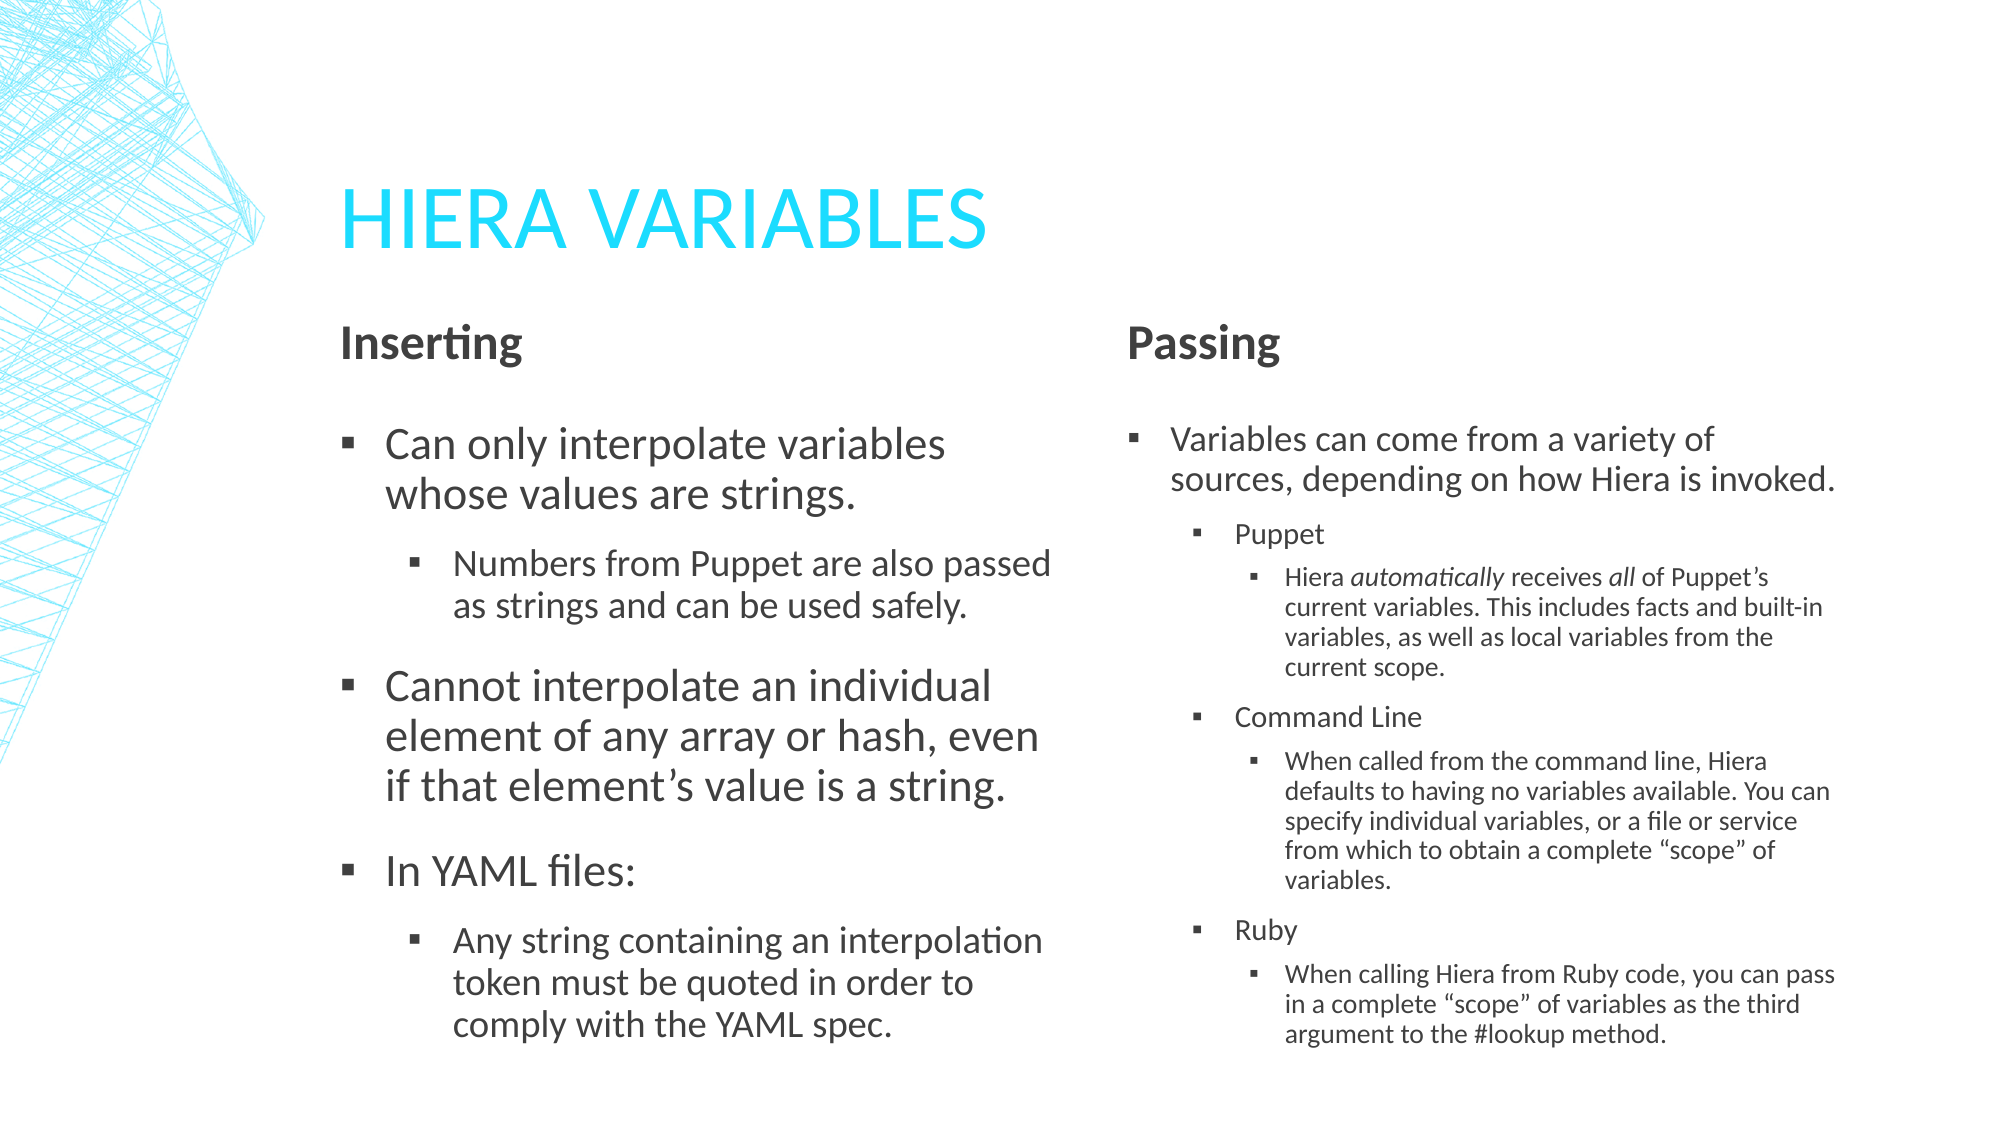

# Hiera Variables
Inserting
Passing
Can only interpolate variables whose values are strings.
Numbers from Puppet are also passed as strings and can be used safely.
Cannot interpolate an individual element of any array or hash, even if that element’s value is a string.
In YAML files:
Any string containing an interpolation token must be quoted in order to comply with the YAML spec.

Variables can come from a variety of sources, depending on how Hiera is invoked.
Puppet
Hiera automatically receives all of Puppet’s current variables. This includes facts and built-in variables, as well as local variables from the current scope.
Command Line
When called from the command line, Hiera defaults to having no variables available. You can specify individual variables, or a file or service from which to obtain a complete “scope” of variables.
Ruby
When calling Hiera from Ruby code, you can pass in a complete “scope” of variables as the third argument to the #lookup method.